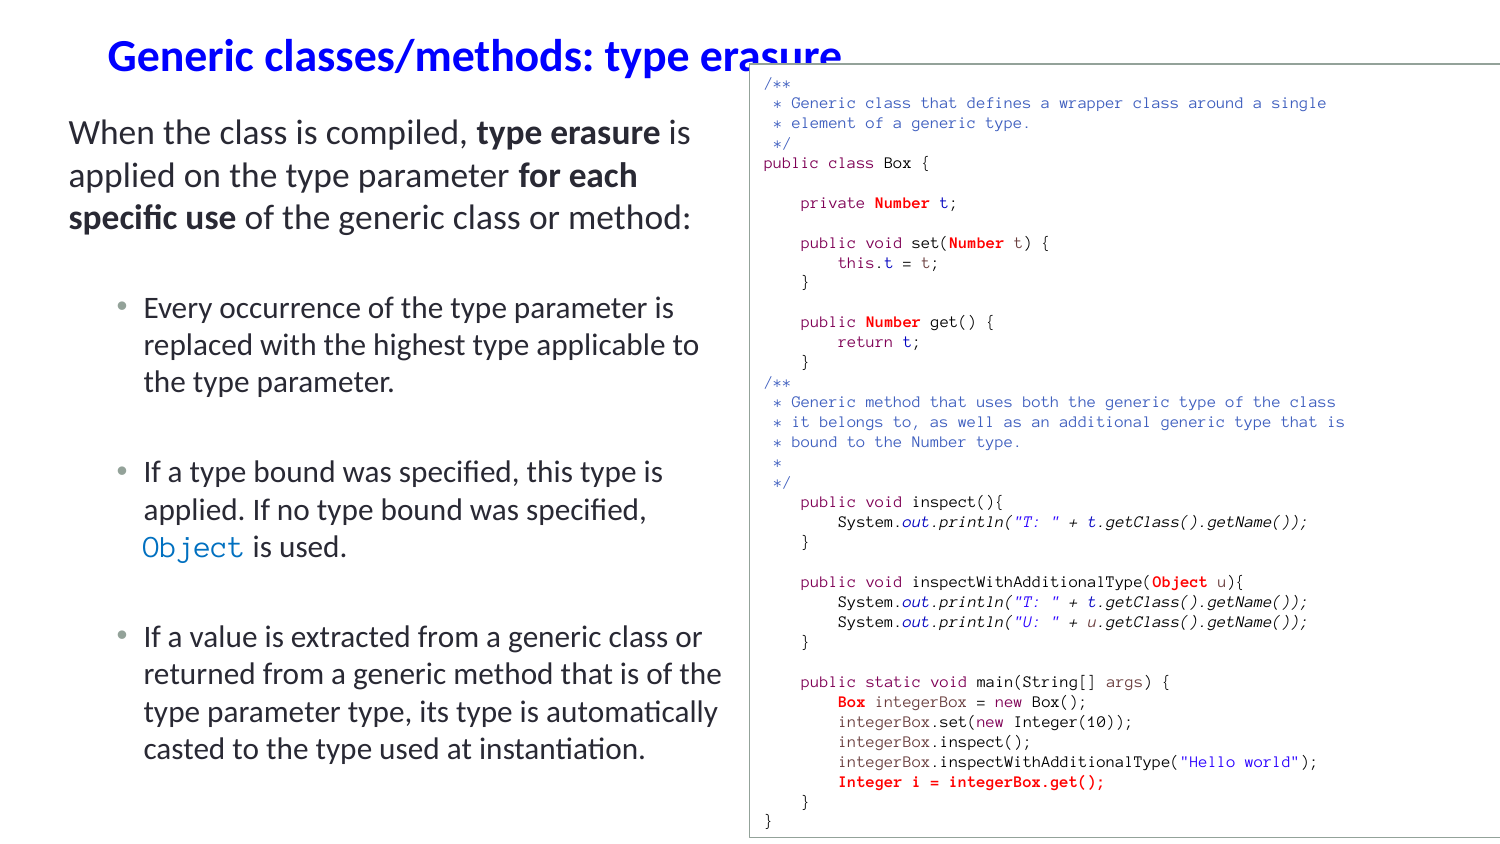

# Generic classes/methods: type erasure

/**
 * Generic class that defines a wrapper class around a single
 * element of a generic type.
 */
public class Box {

    private Number t;

    public void set(Number t) {
        this.t = t;
    }

    public Number get() {
        return t;
    }
/**
 * Generic method that uses both the generic type of the class
 * it belongs to, as well as an additional generic type that is
 * bound to the Number type.
 *
 */
    public void inspect(){
        System.out.println("T: " + t.getClass().getName());
    }

    public void inspectWithAdditionalType(Object u){
        System.out.println("T: " + t.getClass().getName());
        System.out.println("U: " + u.getClass().getName());
    }

    public static void main(String[] args) {
        Box integerBox = new Box();
        integerBox.set(new Integer(10));
        integerBox.inspect();
        integerBox.inspectWithAdditionalType("Hello world");
        Integer i = integerBox.get();
    }
}
When the class is compiled, type erasure is applied on the type parameter for each specific use of the generic class or method:

Every occurrence of the type parameter is replaced with the highest type applicable to the type parameter.

If a type bound was specified, this type is applied. If no type bound was specified, Object is used.

If a value is extracted from a generic class or returned from a generic method that is of the type parameter type, its type is automatically casted to the type used at instantiation.